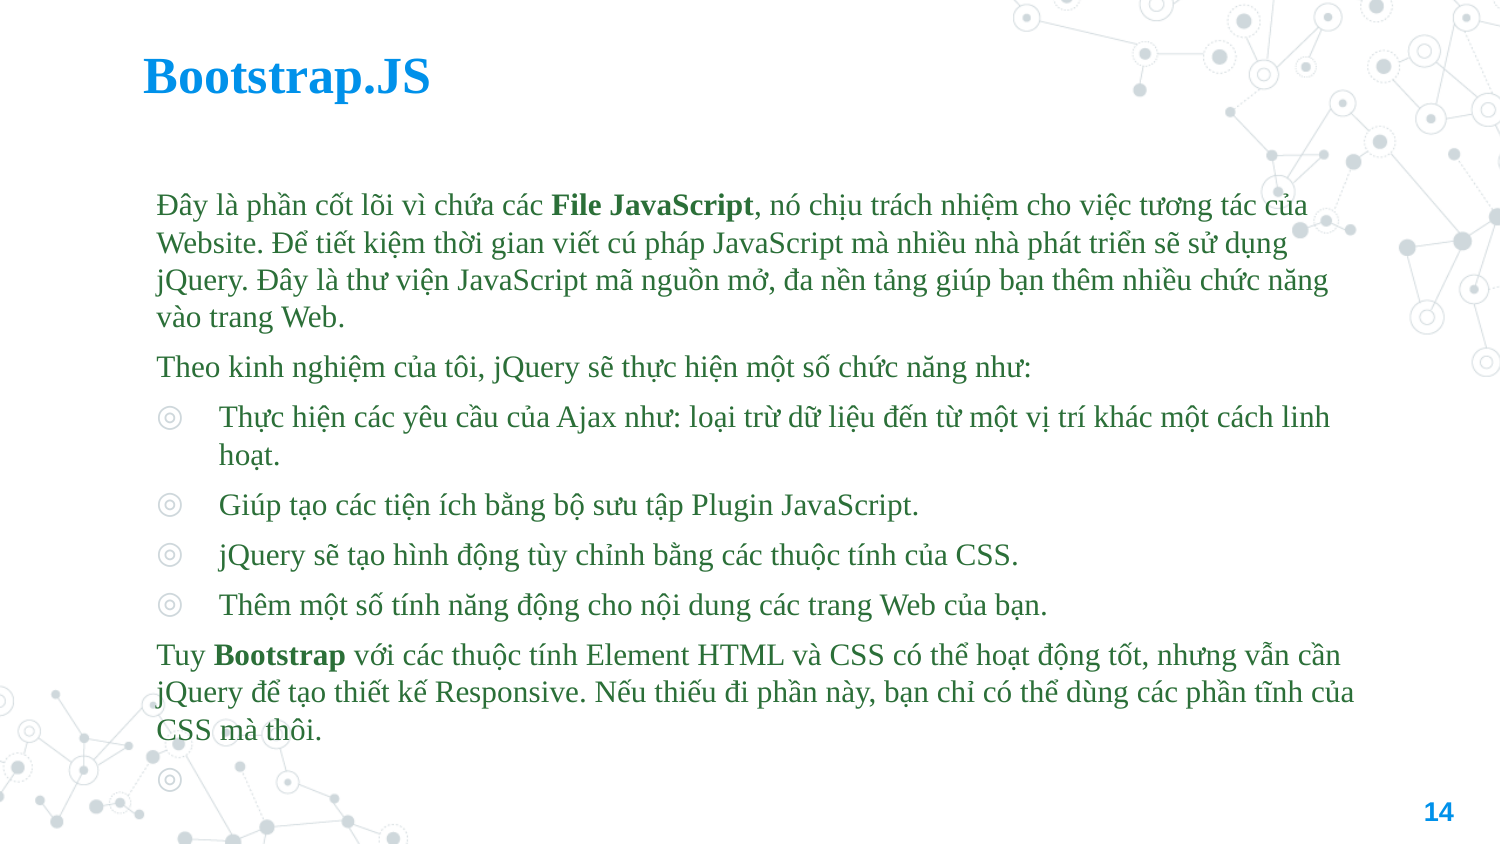

# Bootstrap.JS
Đây là phần cốt lõi vì chứa các File JavaScript, nó chịu trách nhiệm cho việc tương tác của Website. Để tiết kiệm thời gian viết cú pháp JavaScript mà nhiều nhà phát triển sẽ sử dụng jQuery. Đây là thư viện JavaScript mã nguồn mở, đa nền tảng giúp bạn thêm nhiều chức năng vào trang Web.
Theo kinh nghiệm của tôi, jQuery sẽ thực hiện một số chức năng như:
Thực hiện các yêu cầu của Ajax như: loại trừ dữ liệu đến từ một vị trí khác một cách linh hoạt.
Giúp tạo các tiện ích bằng bộ sưu tập Plugin JavaScript.
jQuery sẽ tạo hình động tùy chỉnh bằng các thuộc tính của CSS.
Thêm một số tính năng động cho nội dung các trang Web của bạn.
Tuy Bootstrap với các thuộc tính Element HTML và CSS có thể hoạt động tốt, nhưng vẫn cần jQuery để tạo thiết kế Responsive. Nếu thiếu đi phần này, bạn chỉ có thể dùng các phần tĩnh của CSS mà thôi.

14